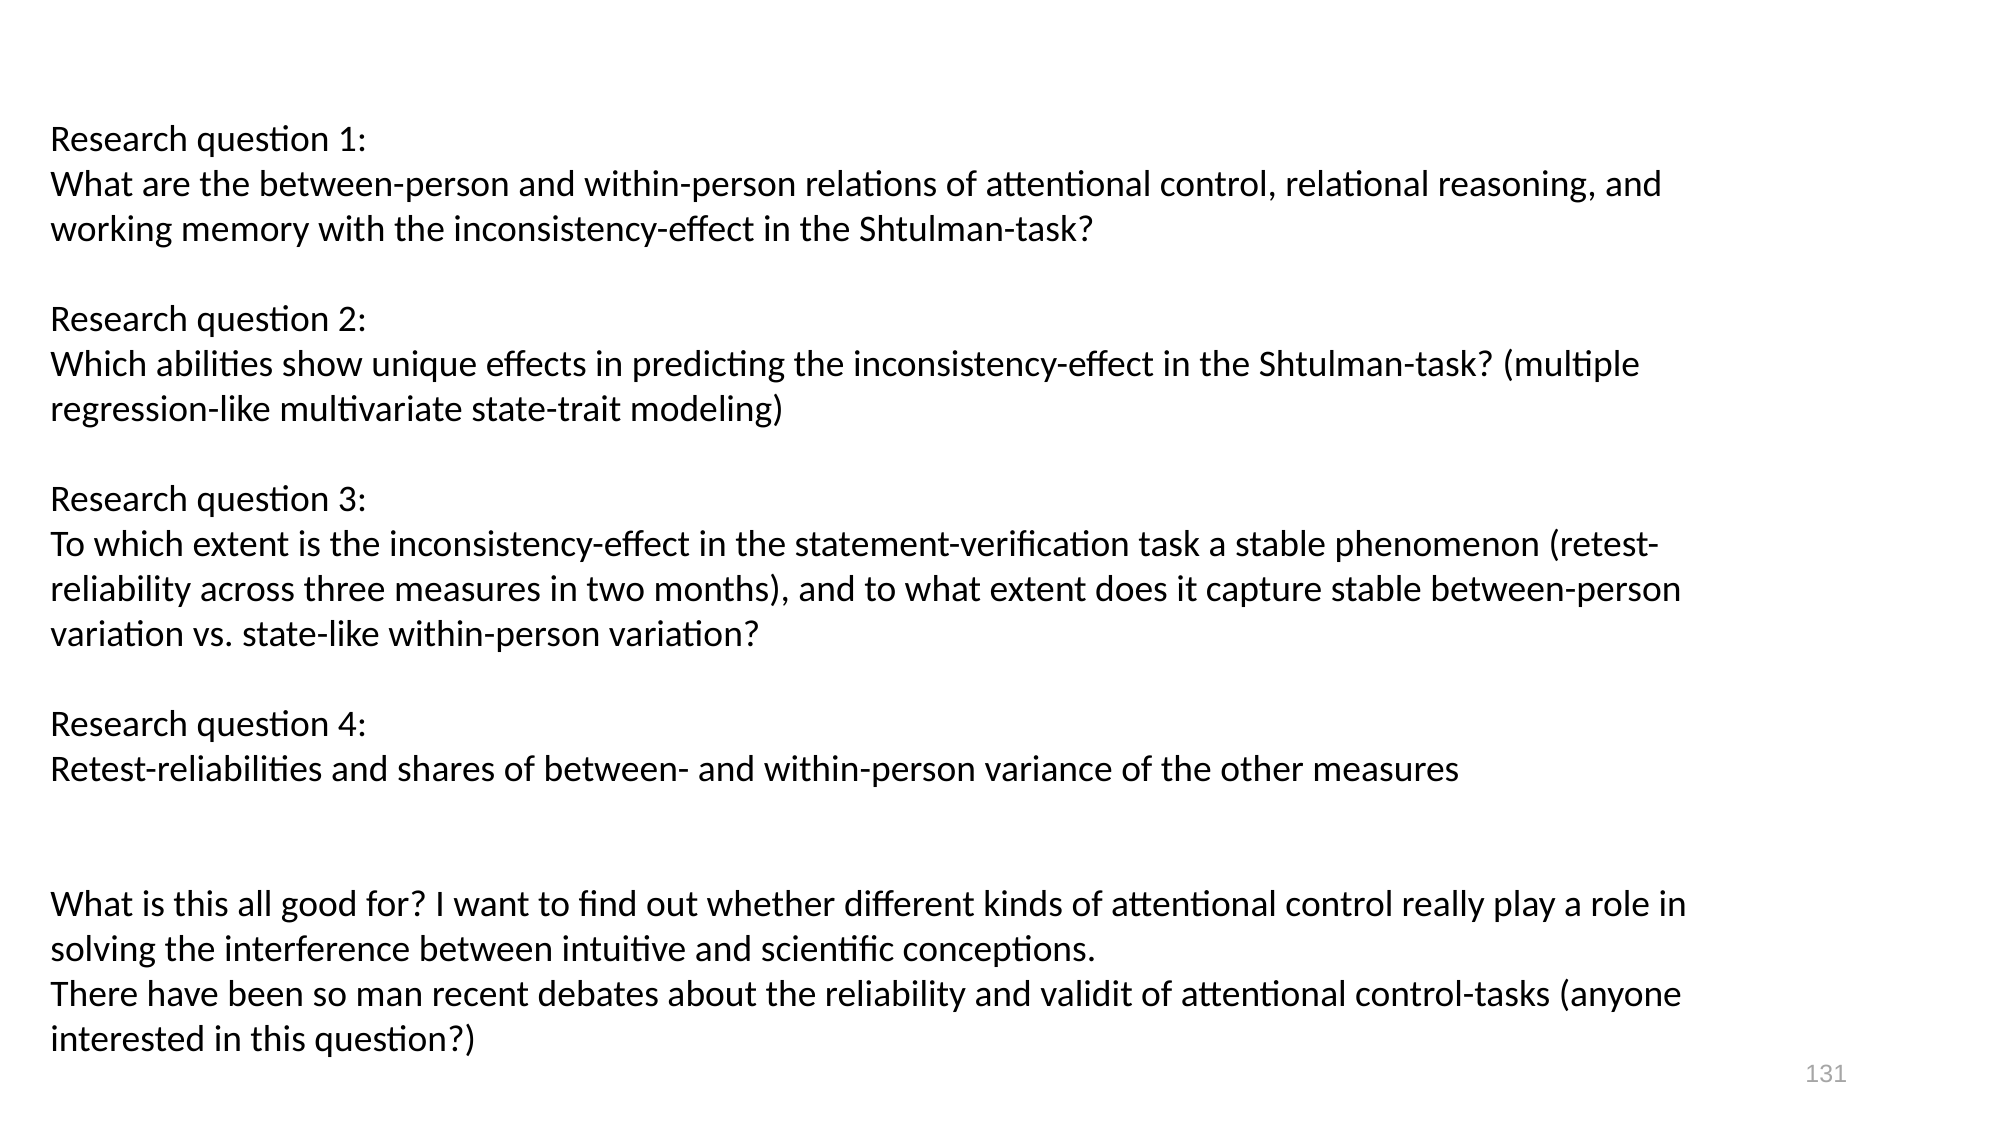

Research question 1:
What are the between-person and within-person relations of attentional control, relational reasoning, and working memory with the inconsistency-effect in the Shtulman-task?

Research question 2:
Which abilities show unique effects in predicting the inconsistency-effect in the Shtulman-task? (multiple regression-like multivariate state-trait modeling)

Research question 3:
To which extent is the inconsistency-effect in the statement-verification task a stable phenomenon (retest-reliability across three measures in two months), and to what extent does it capture stable between-person variation vs. state-like within-person variation?

Research question 4:
Retest-reliabilities and shares of between- and within-person variance of the other measures

What is this all good for? I want to find out whether different kinds of attentional control really play a role in solving the interference between intuitive and scientific conceptions.
There have been so man recent debates about the reliability and validit of attentional control-tasks (anyone interested in this question?)
131